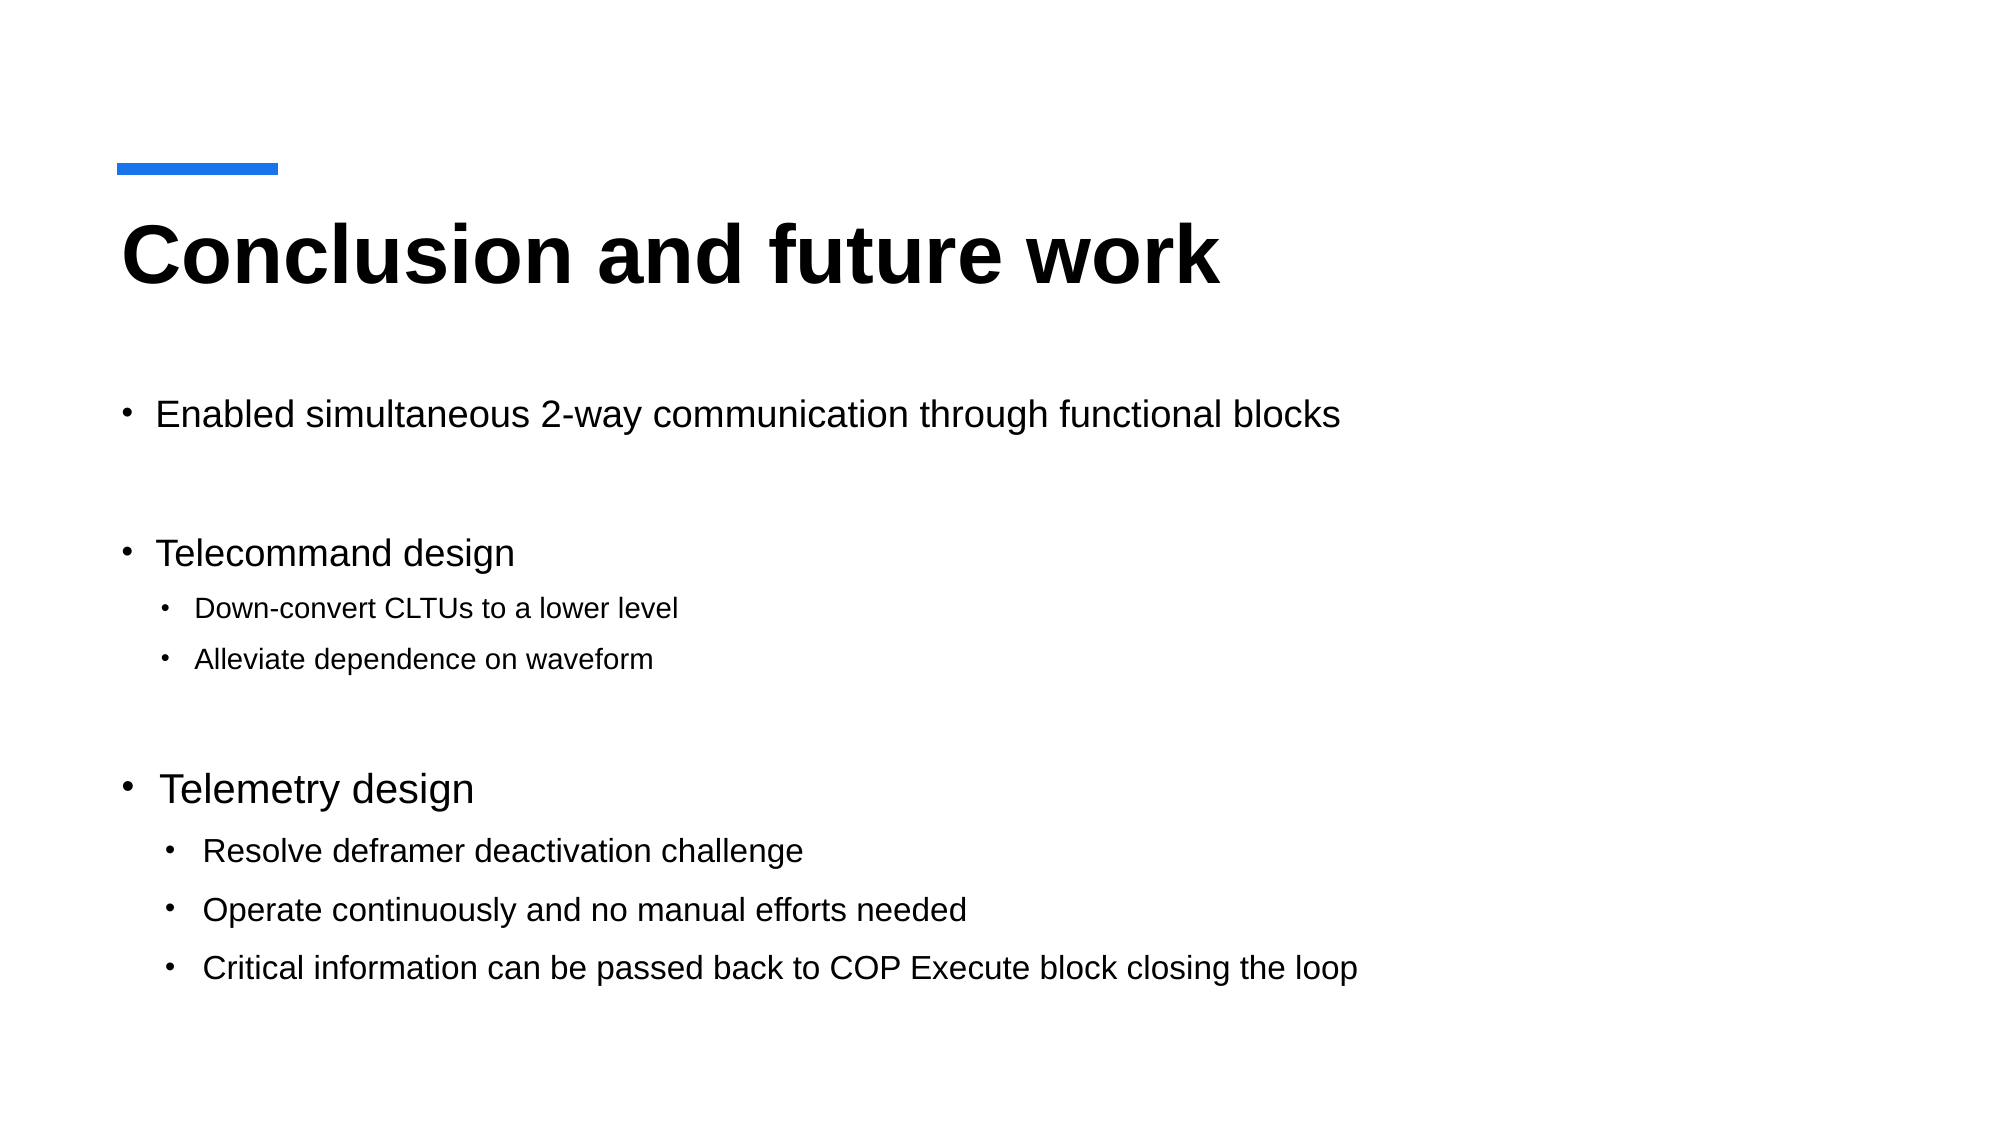

# Conclusion and future work
Enabled simultaneous 2-way communication through functional blocks

Telecommand design
Down-convert CLTUs to a lower level
Alleviate dependence on waveform

Telemetry design
Resolve deframer deactivation challenge
Operate continuously and no manual efforts needed
Critical information can be passed back to COP Execute block closing the loop